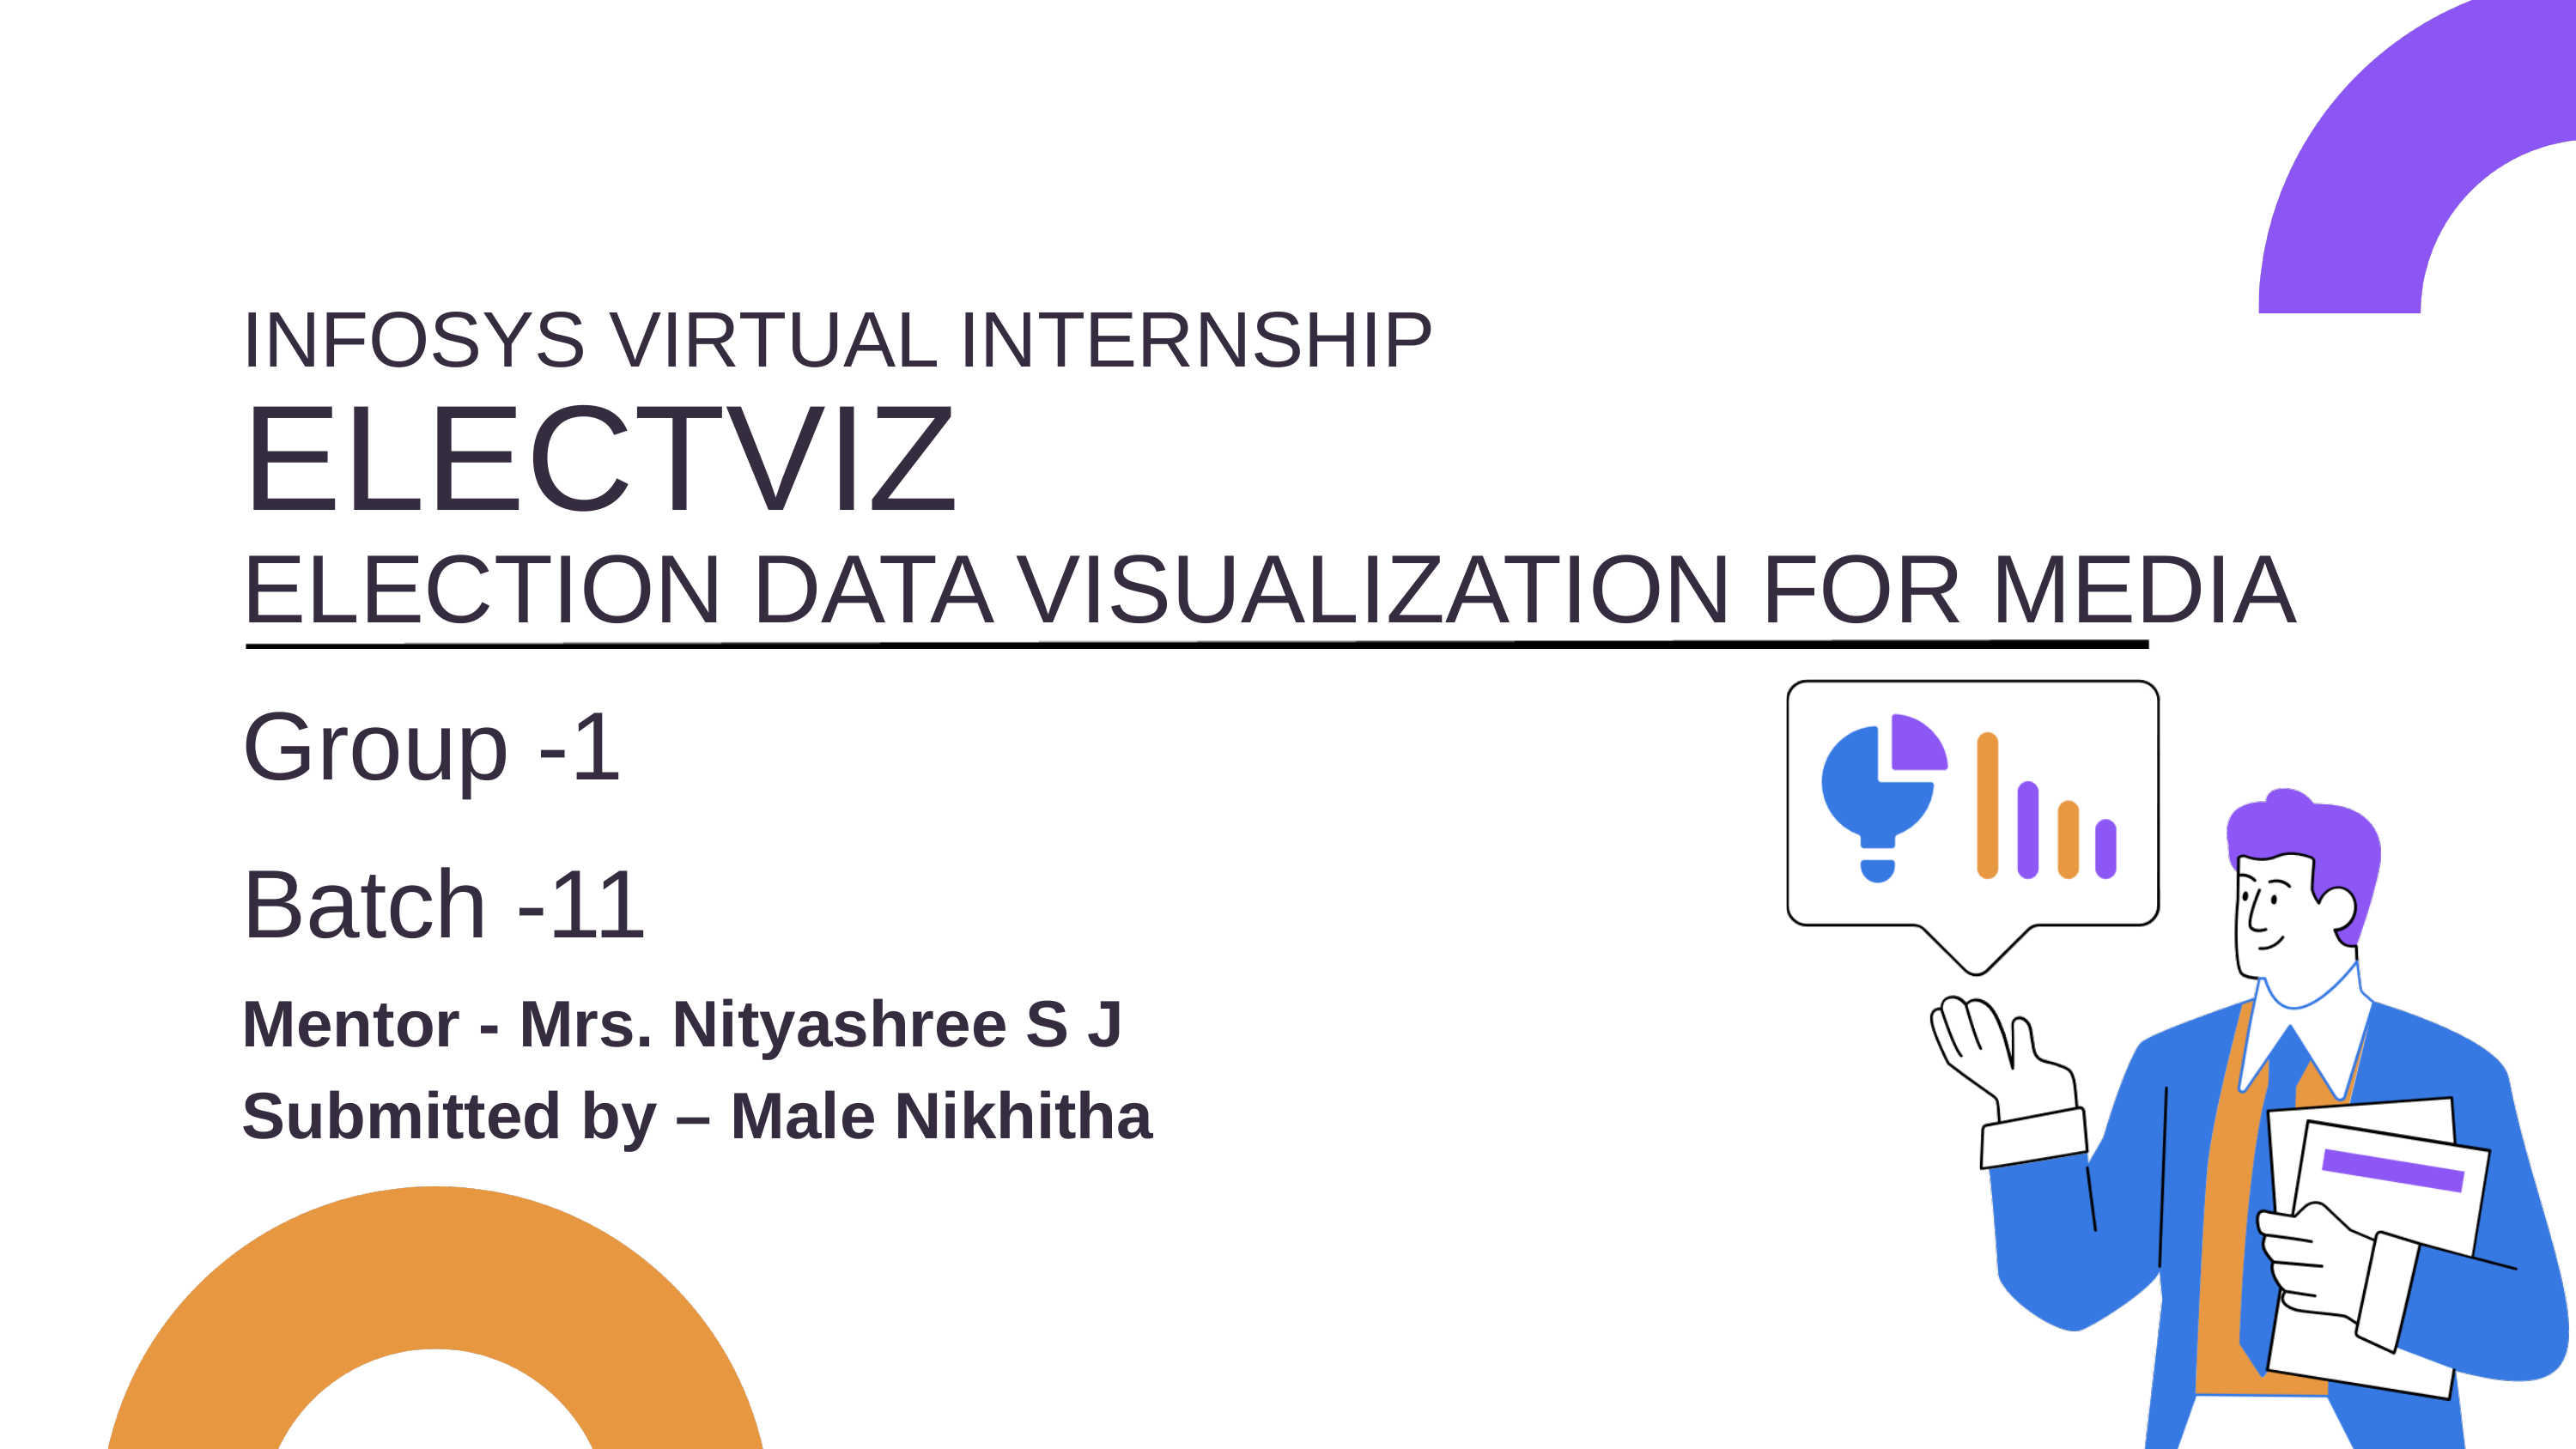

INFOSYS VIRTUAL INTERNSHIP
ELECTVIZ
ELECTION DATA VISUALIZATION FOR MEDIA
Group -1
Batch -11

Mentor - Mrs. Nityashree S J
Submitted by – Male Nikhitha